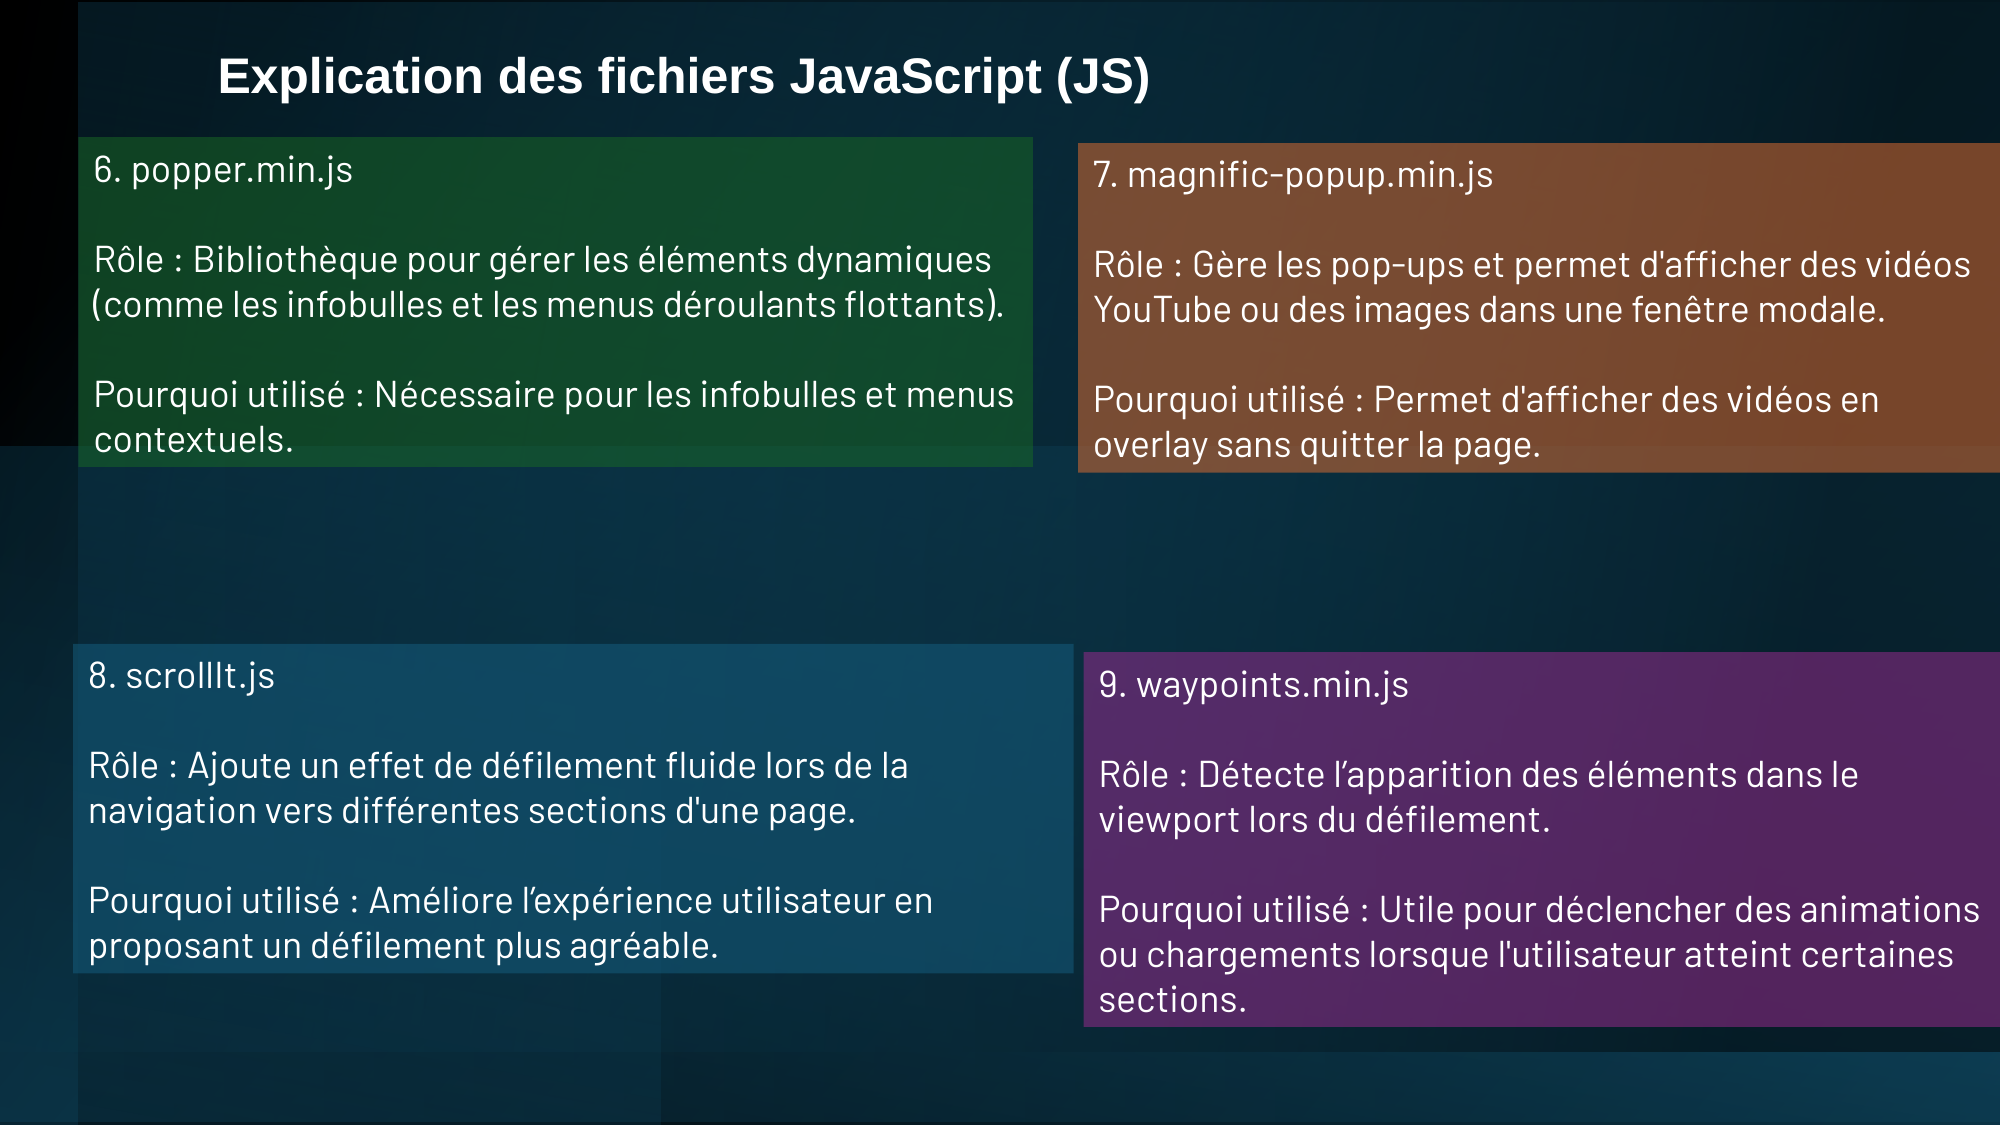

Explication des fichiers JavaScript (JS)

6. popper.min.js

Rôle : Bibliothèque pour gérer les éléments dynamiques (comme les infobulles et les menus déroulants flottants).

Pourquoi utilisé : Nécessaire pour les infobulles et menus contextuels.
7. magnific-popup.min.js

Rôle : Gère les pop-ups et permet d'afficher des vidéos YouTube ou des images dans une fenêtre modale.

Pourquoi utilisé : Permet d'afficher des vidéos en overlay sans quitter la page.

8. scrollIt.js

Rôle : Ajoute un effet de défilement fluide lors de la navigation vers différentes sections d'une page.

Pourquoi utilisé : Améliore l’expérience utilisateur en proposant un défilement plus agréable.
9. waypoints.min.js

Rôle : Détecte l’apparition des éléments dans le viewport lors du défilement.

Pourquoi utilisé : Utile pour déclencher des animations ou chargements lorsque l'utilisateur atteint certaines sections.
#